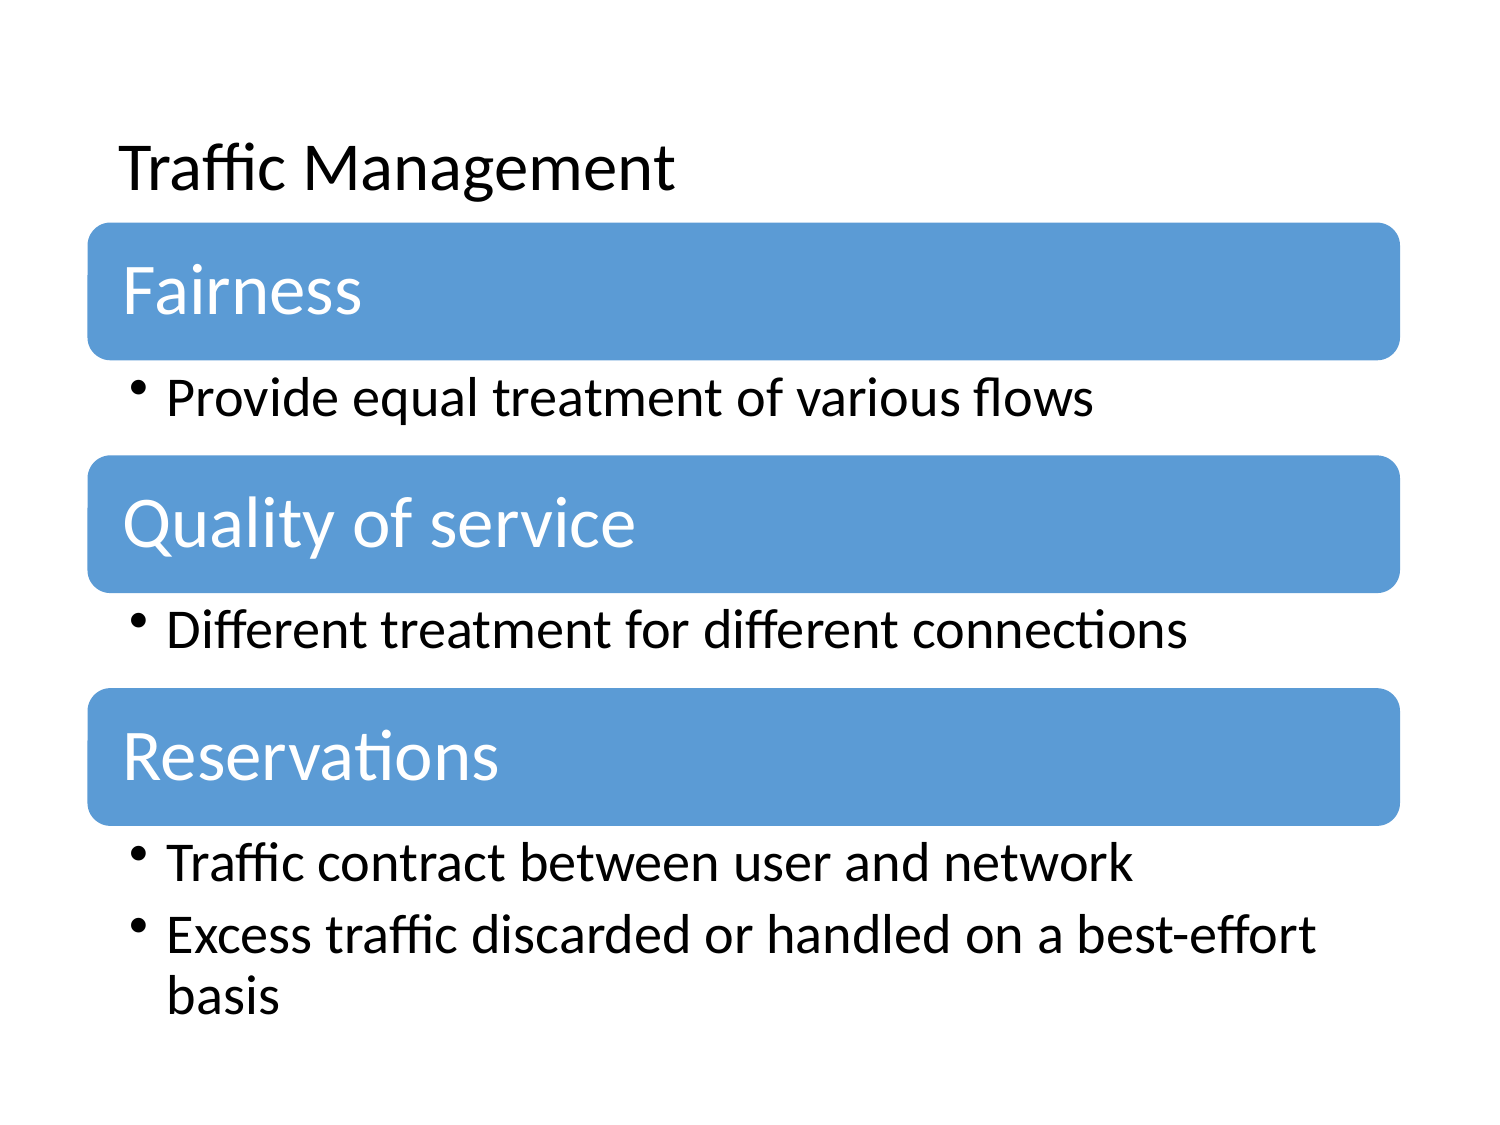

# Traffic Management
Fairness
Provide equal treatment of various flows
Quality of service
Different treatment for different connections
Reservations
Traffic contract between user and network
Excess traffic discarded or handled on a best-effort basis